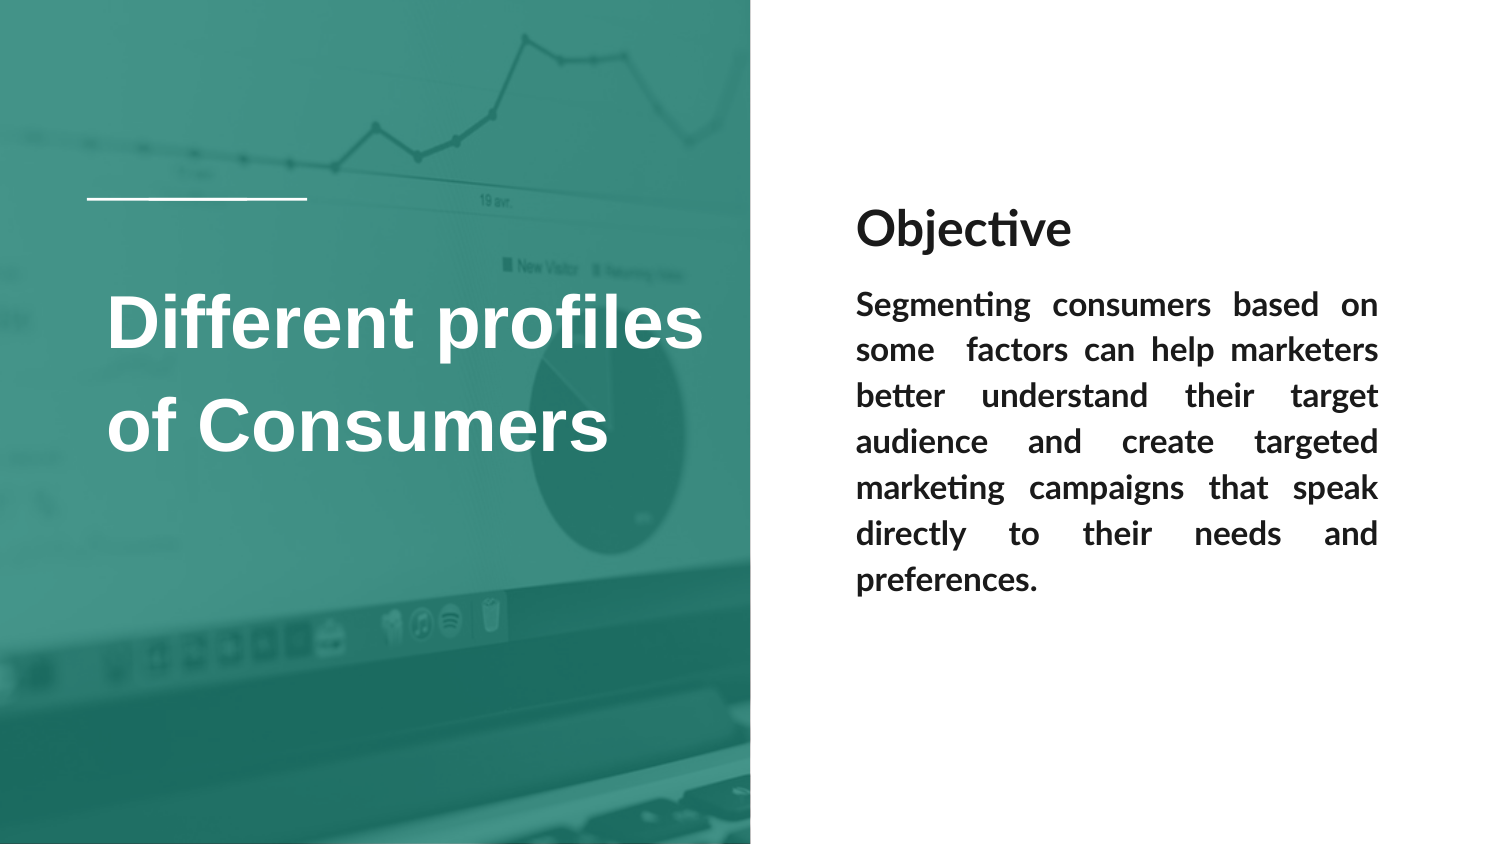

Objective
Segmenting consumers based on some  factors can help marketers better understand their target audience and create targeted marketing campaigns that speak directly to their needs and preferences.
# Different profiles of Consumers